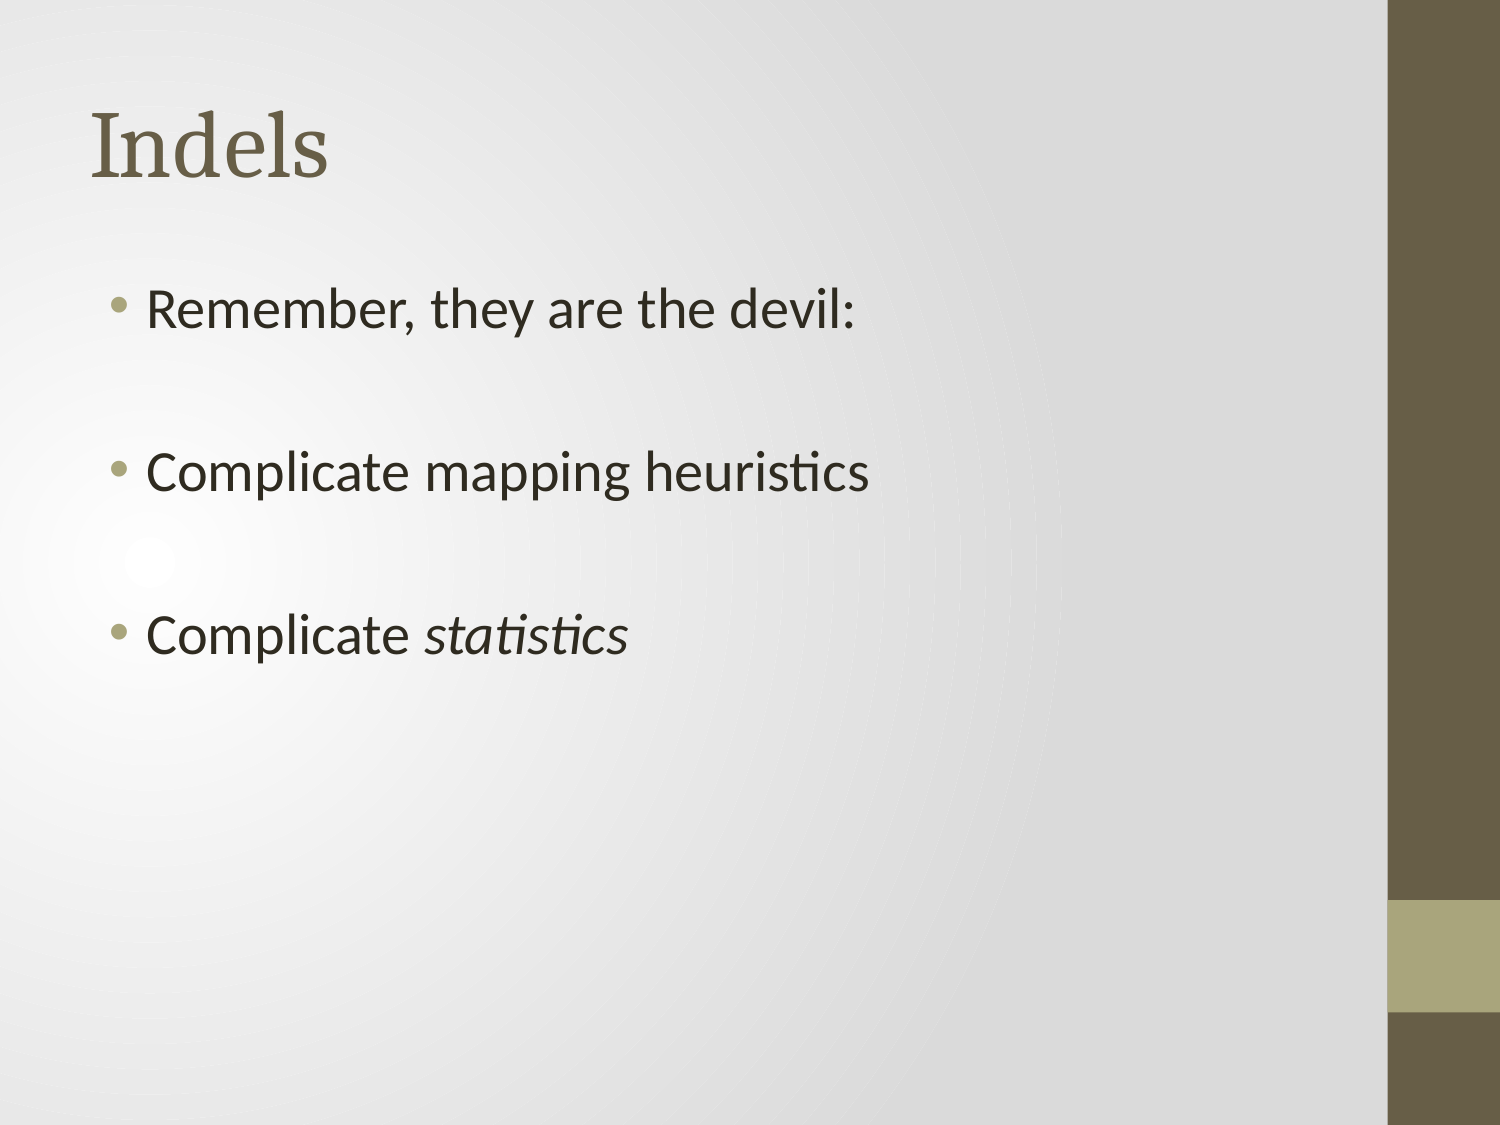

# Indels
Remember, they are the devil:

Complicate mapping heuristics

Complicate statistics